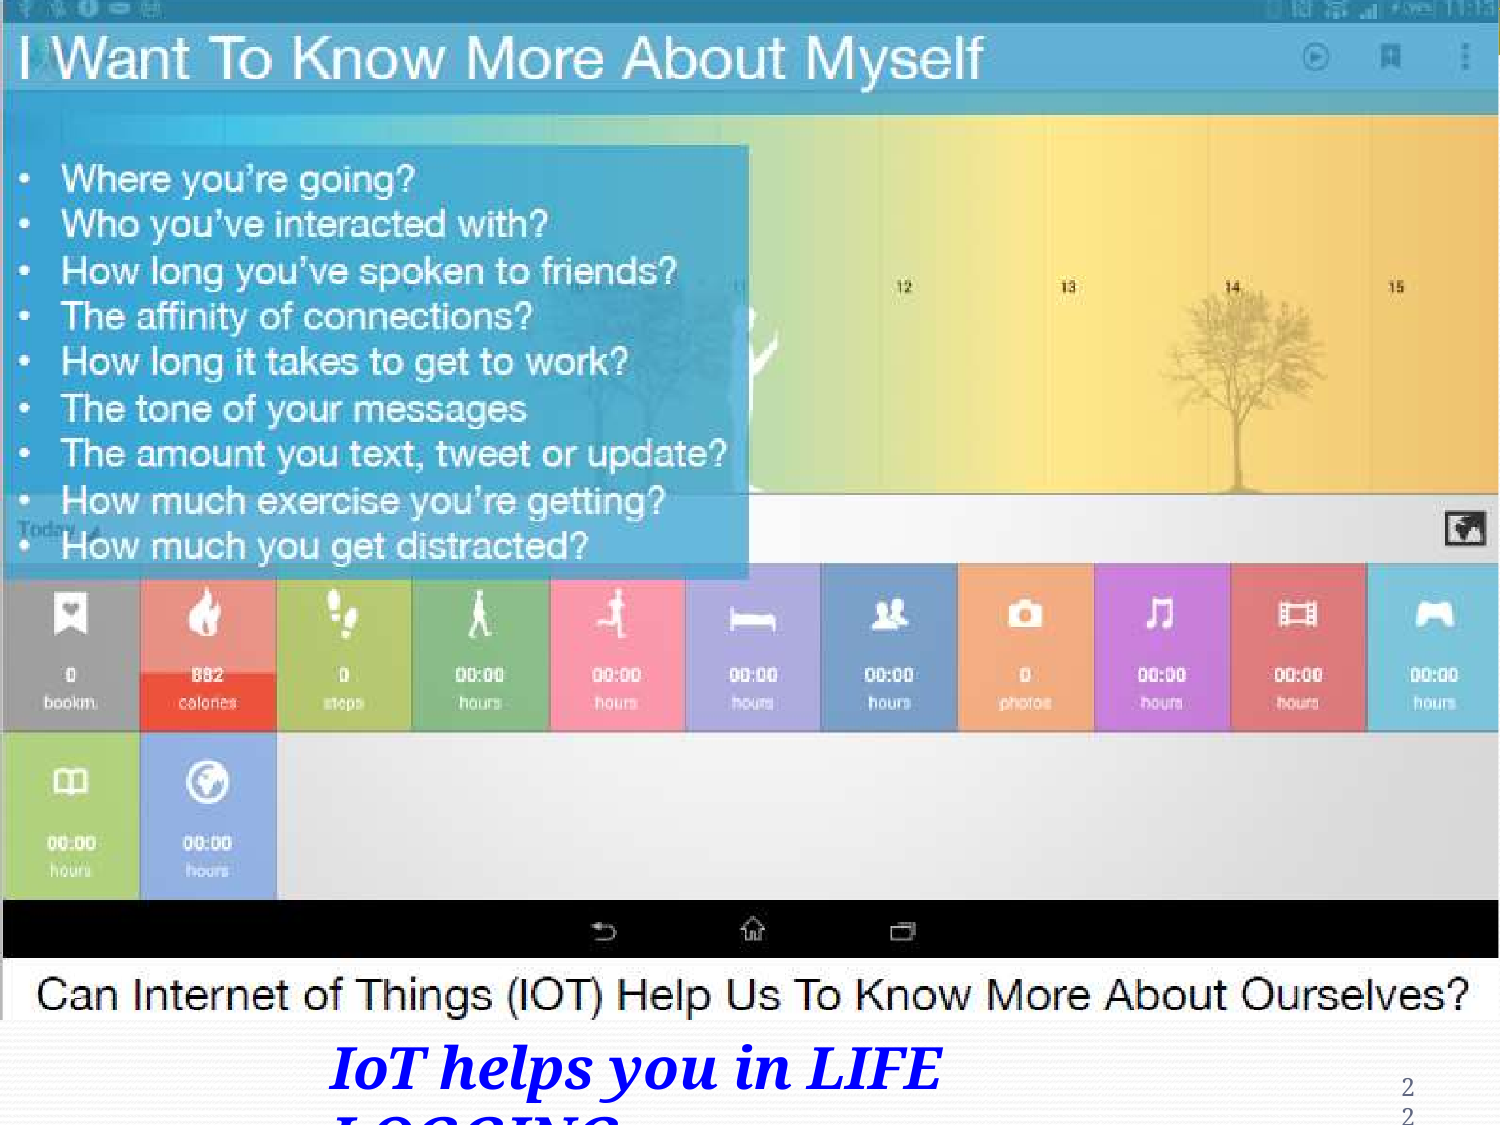

IoT helps you in LIFE LOGGING
22